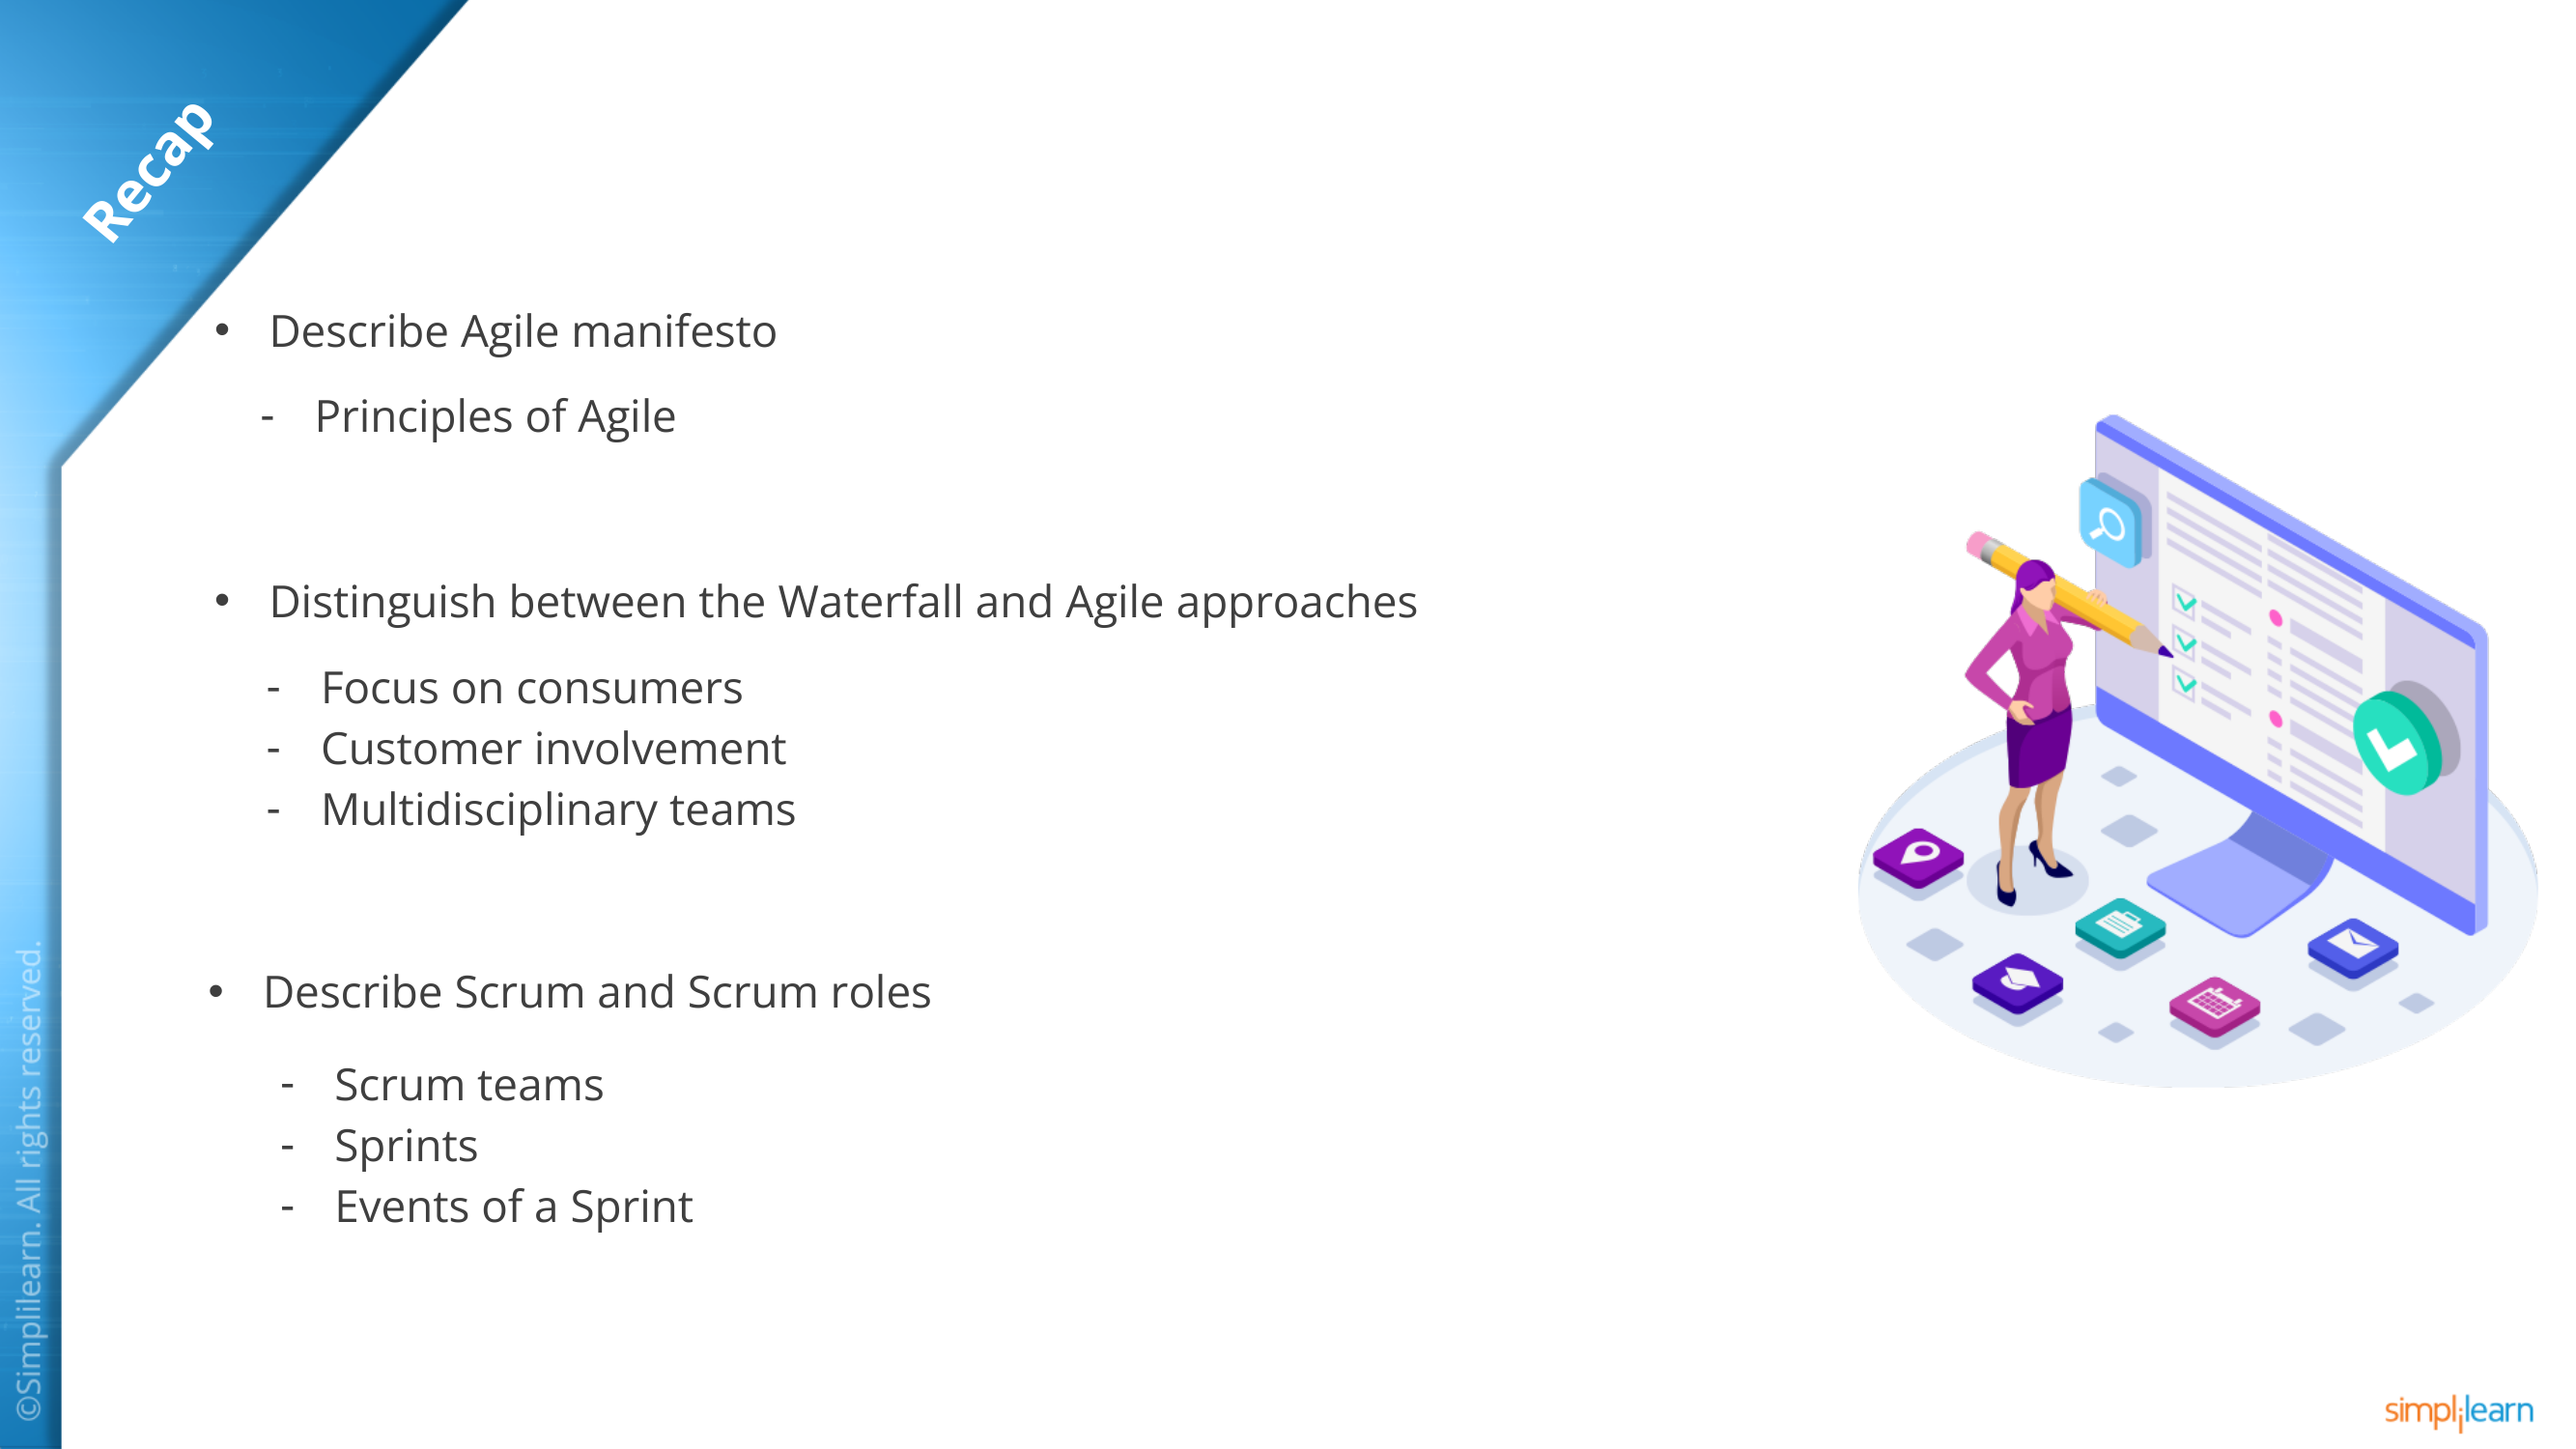

Describe Agile manifesto
Principles of Agile
Distinguish between the Waterfall and Agile approaches
Focus on consumers
Customer involvement
Multidisciplinary teams
Describe Scrum and Scrum roles
Scrum teams
Sprints
Events of a Sprint